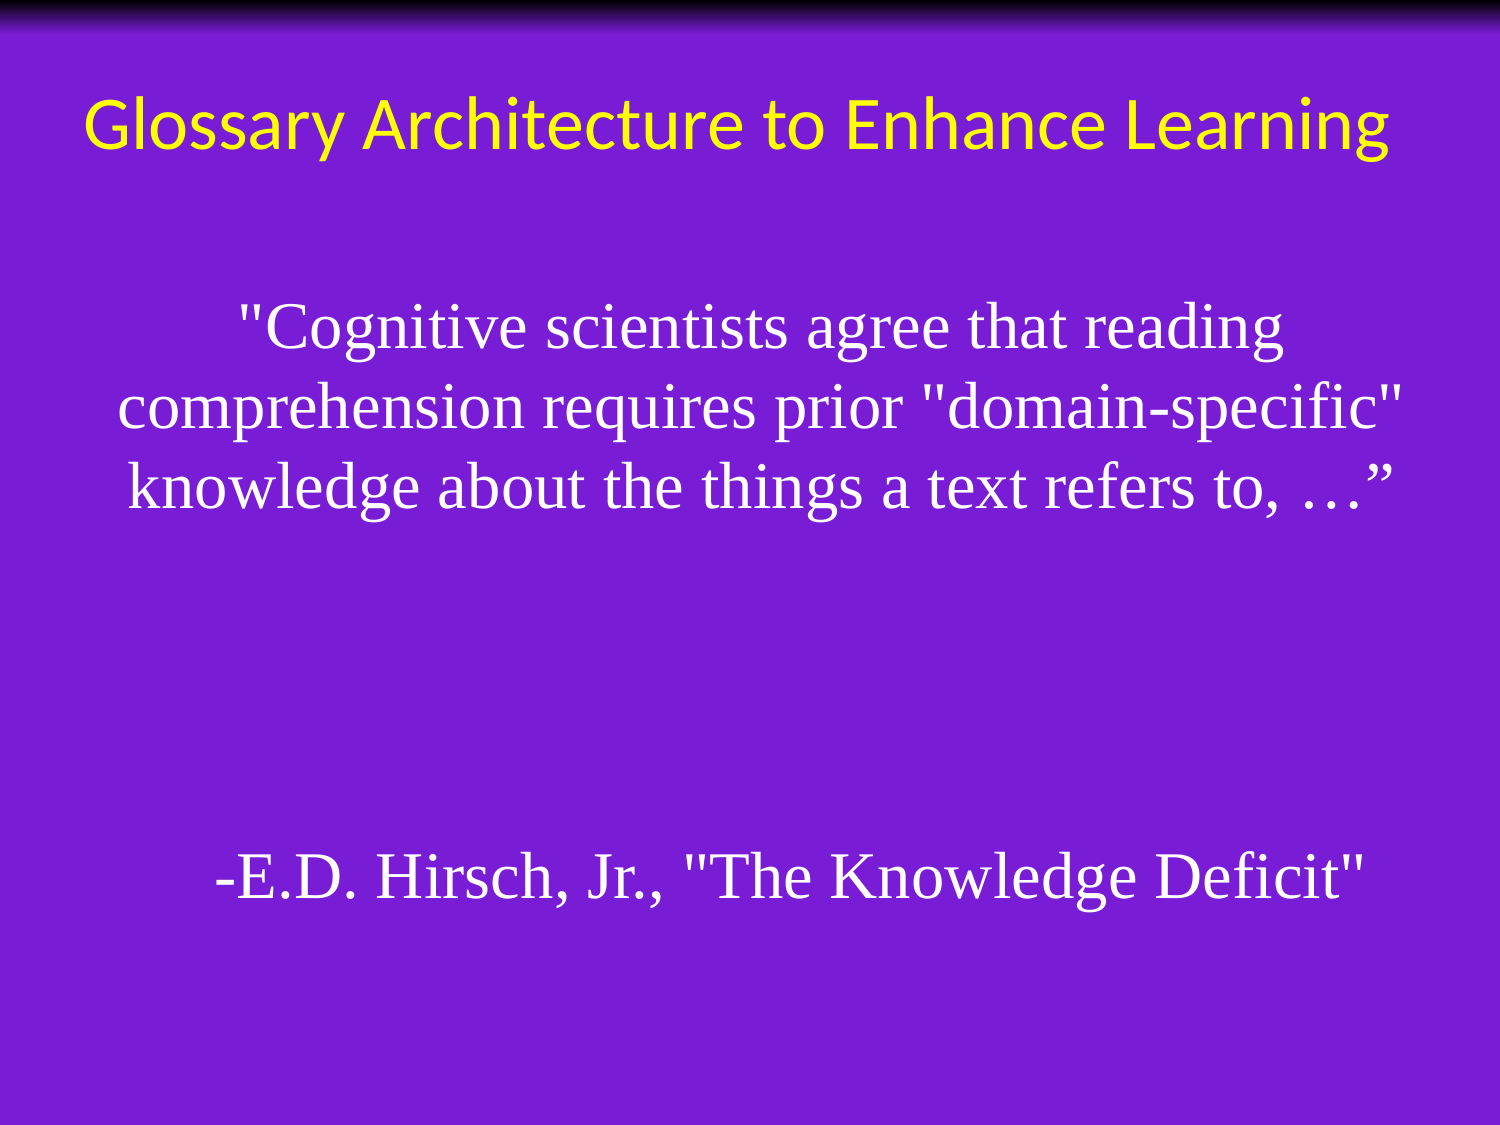

# Glossary Architecture to Enhance Learning
"Cognitive scientists agree that reading comprehension requires prior "domain-specific" knowledge about the things a text refers to, …”
-E.D. Hirsch, Jr., "The Knowledge Deficit"